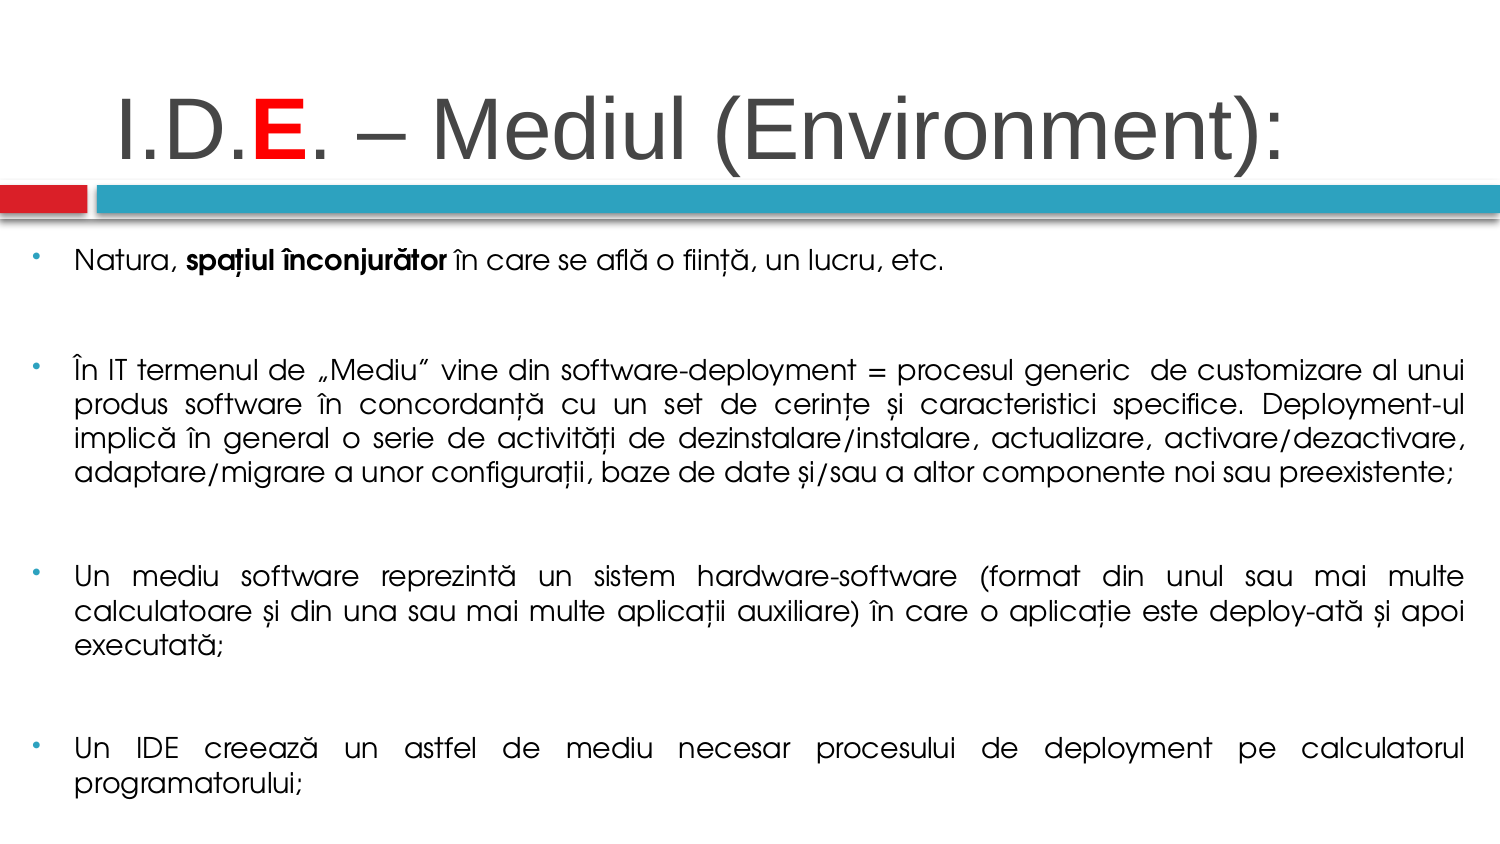

# I.D.E. – Mediul (Environment):
Natura, spațiul înconjurător în care se află o ființă, un lucru, etc.

În IT termenul de „Mediu” vine din software-deployment = procesul generic  de customizare al unui produs software în concordanță cu un set de cerințe și caracteristici specifice. Deployment-ul implică în general o serie de activități de dezinstalare/instalare, actualizare, activare/dezactivare, adaptare/migrare a unor configurații, baze de date și/sau a altor componente noi sau preexistente;

Un mediu software reprezintă un sistem hardware-software (format din unul sau mai multe calculatoare și din una sau mai multe aplicații auxiliare) în care o aplicație este deploy-ată și apoi executată;

Un IDE creează un astfel de mediu necesar procesului de deployment pe calculatorul programatorului;